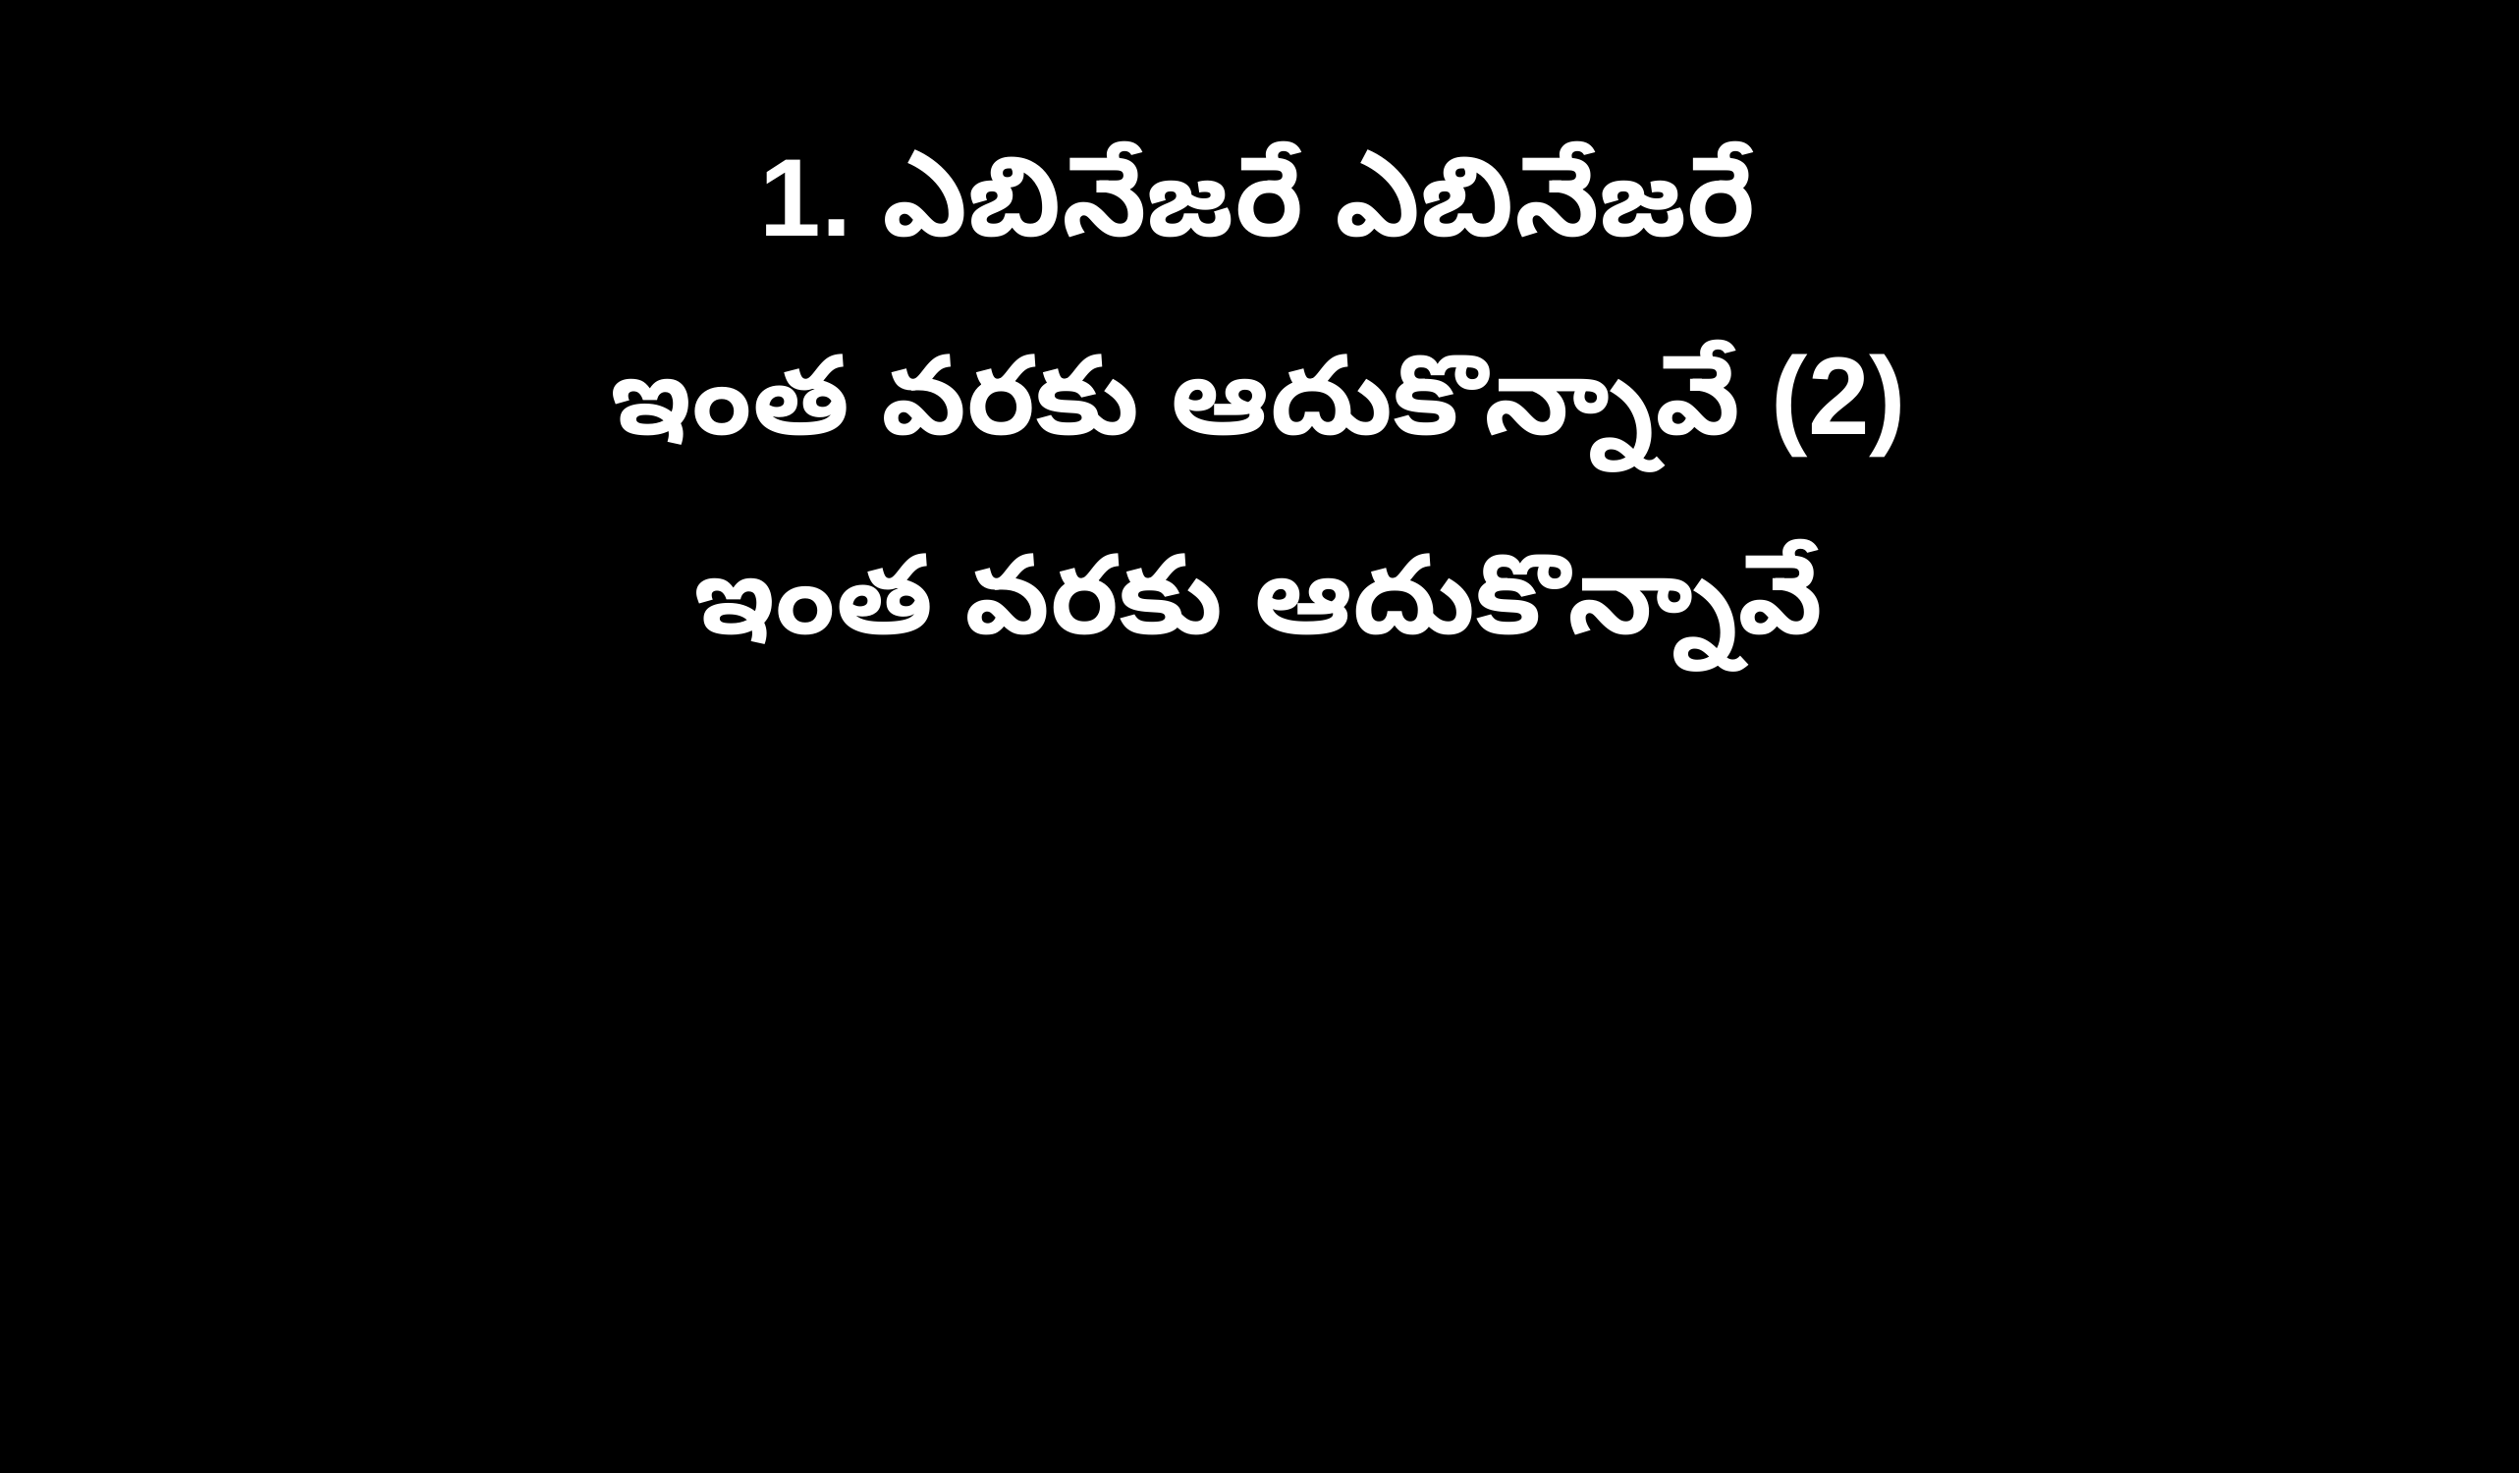

1. ఎబినేజరే ఎబినేజరే
ఇంత వరకు ఆదుకొన్నావే (2)
ఇంత వరకు ఆదుకొన్నావే